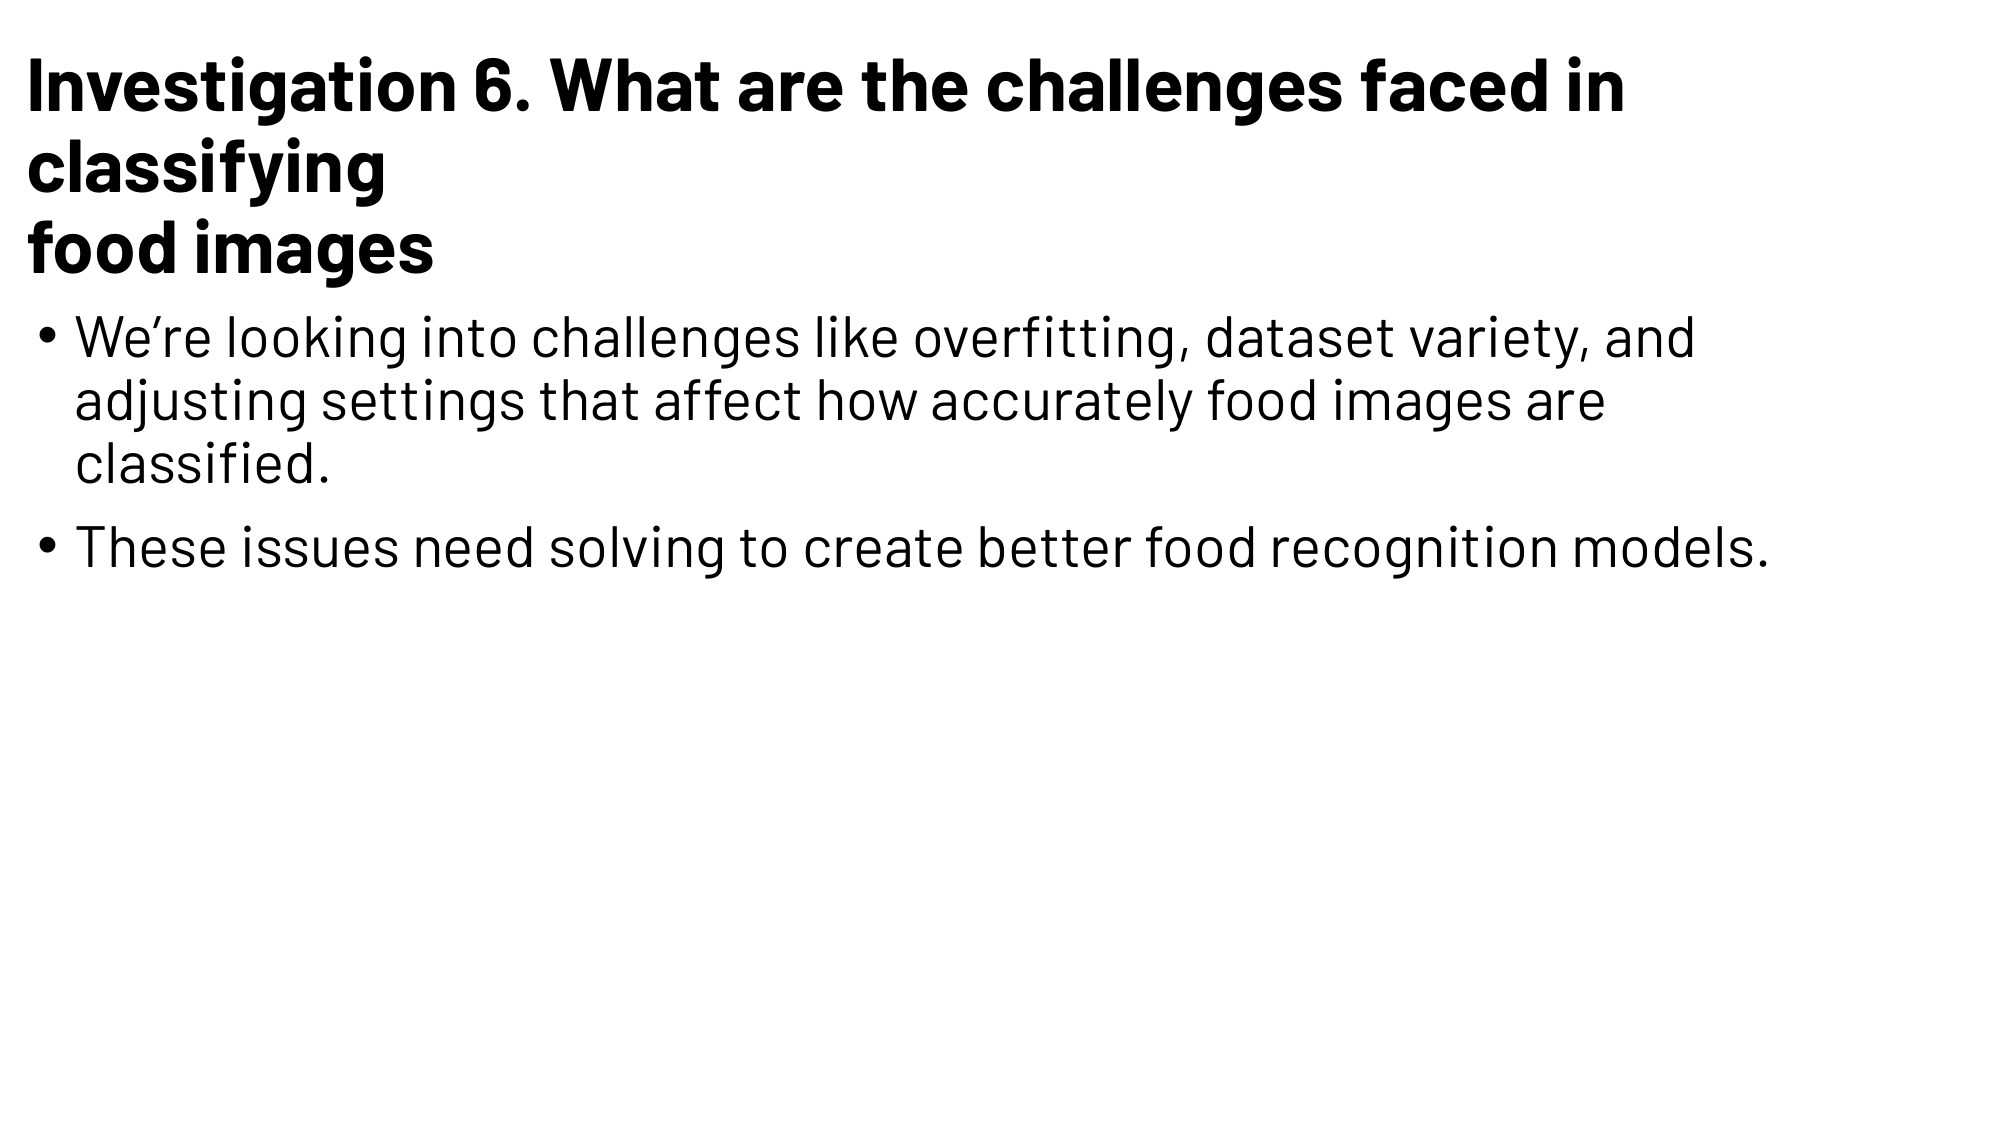

# Investigation 6. What are the challenges faced in classifying food images
We’re looking into challenges like overfitting, dataset variety, and adjusting settings that affect how accurately food images are classified.
These issues need solving to create better food recognition models.